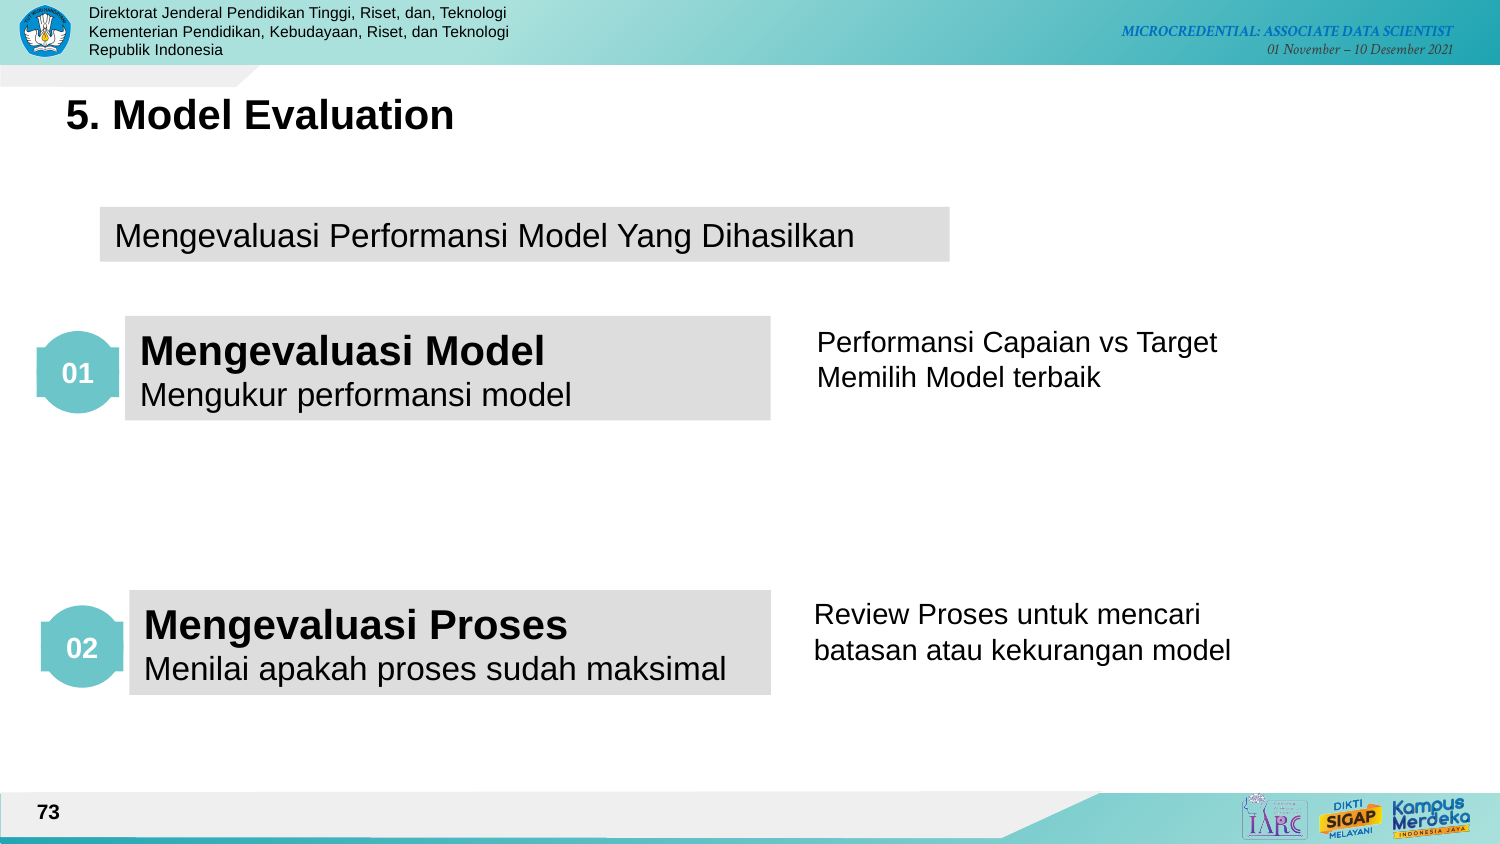

5. Model Evaluation
Mengevaluasi Performansi Model Yang Dihasilkan
Mengevaluasi Model
Mengukur performansi model
Performansi Capaian vs Target
Memilih Model terbaik

01
Review Proses untuk mencari
batasan atau kekurangan model
Mengevaluasi Proses
Menilai apakah proses sudah maksimal

02
73